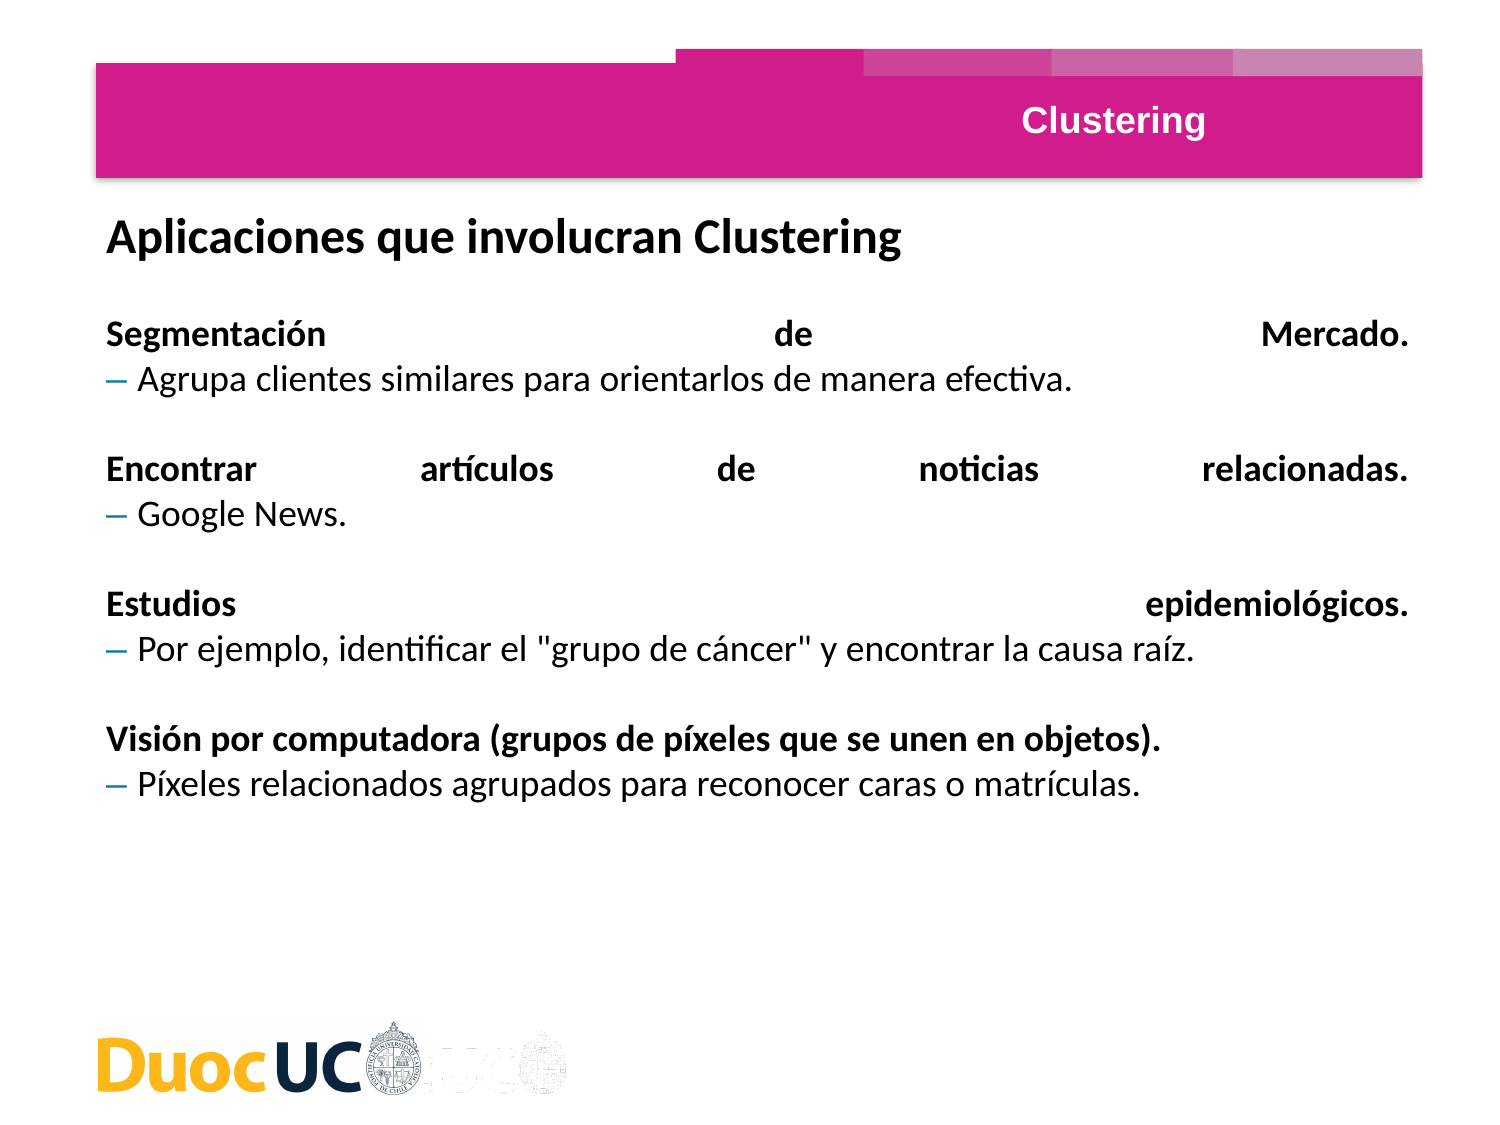

Clustering
Aplicaciones que involucran Clustering

Segmentación de Mercado.
– Agrupa clientes similares para orientarlos de manera efectiva.

Encontrar artículos de noticias relacionadas.
– Google News.

Estudios epidemiológicos.
– Por ejemplo, identificar el "grupo de cáncer" y encontrar la causa raíz.

Visión por computadora (grupos de píxeles que se unen en objetos).
– Píxeles relacionados agrupados para reconocer caras o matrículas.